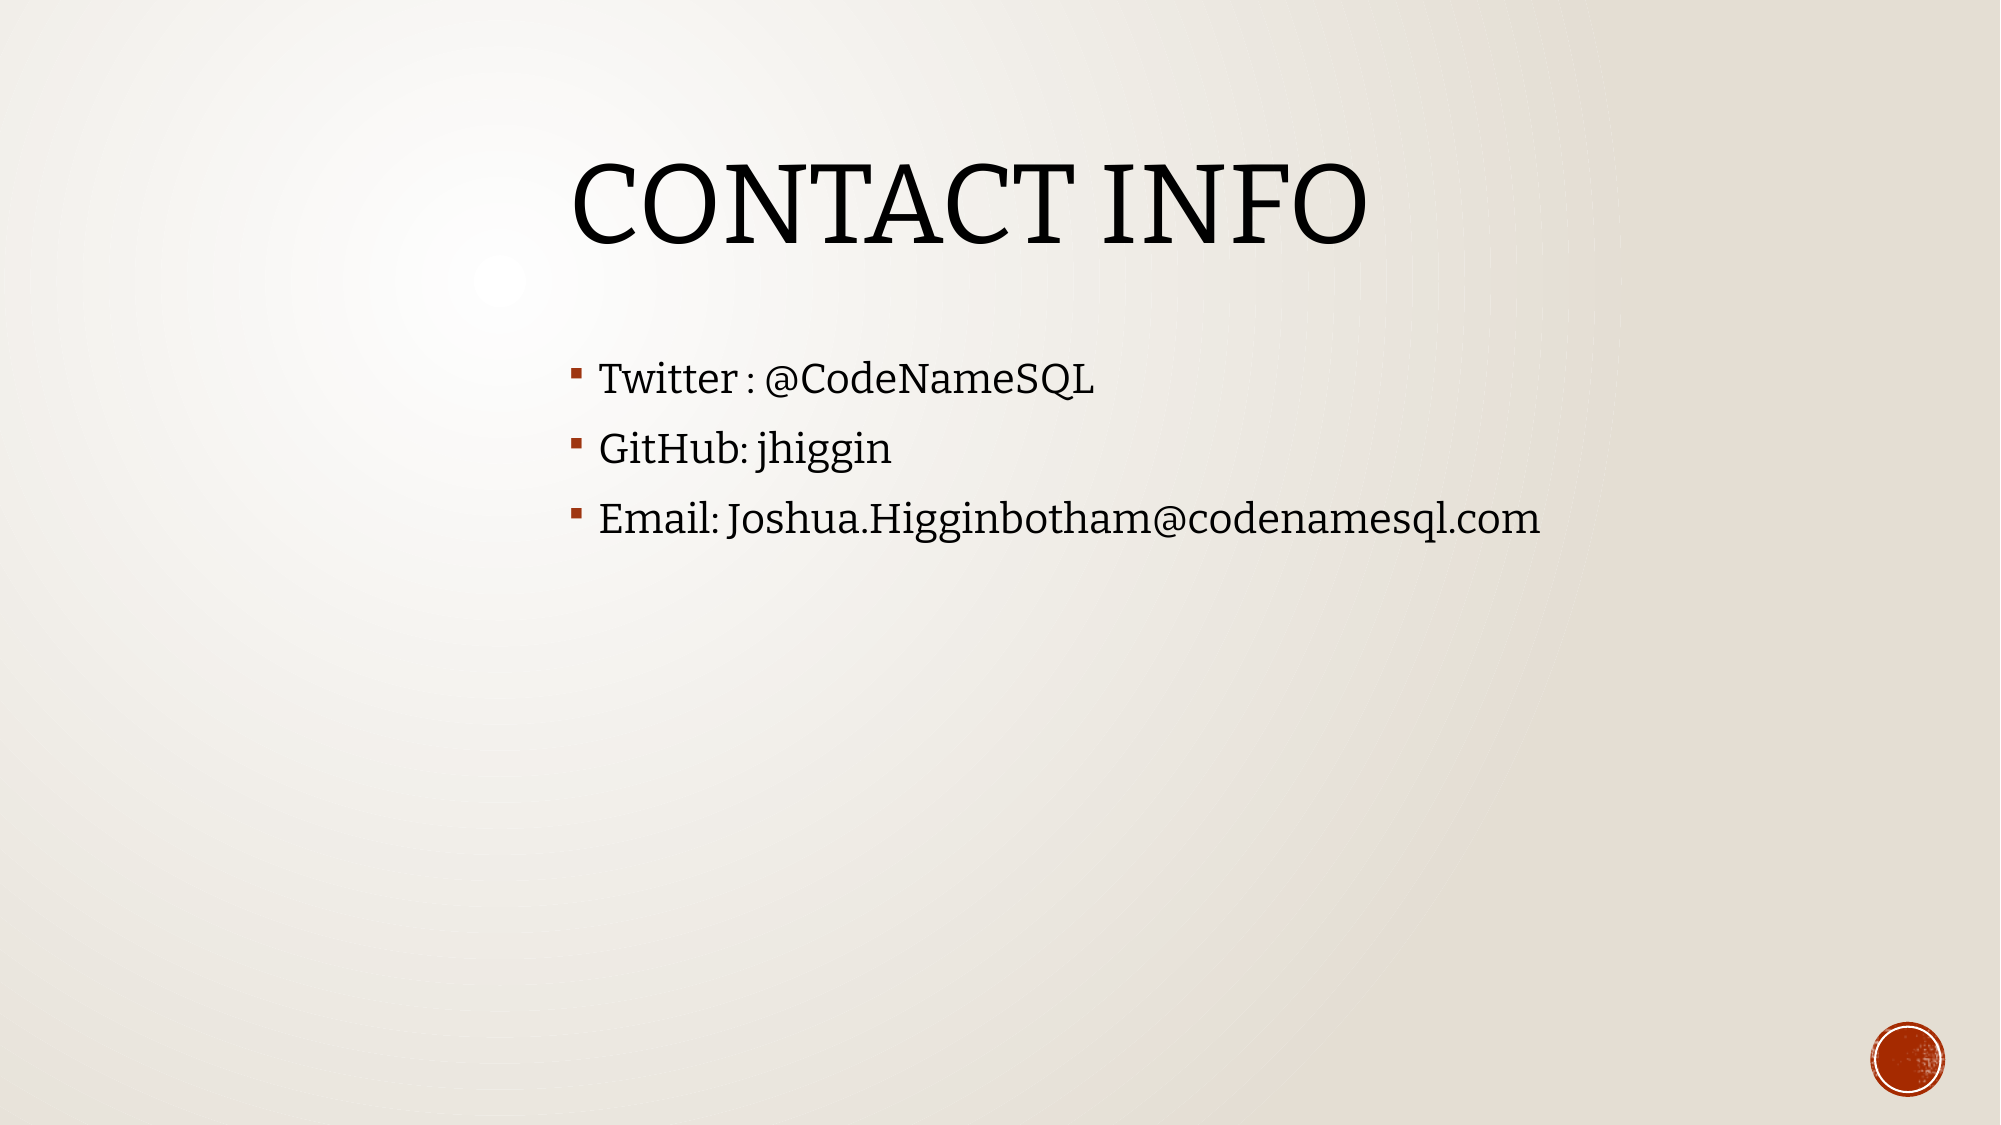

# Contact Info
Twitter : @CodeNameSQL
GitHub: jhiggin
Email: Joshua.Higginbotham@codenamesql.com